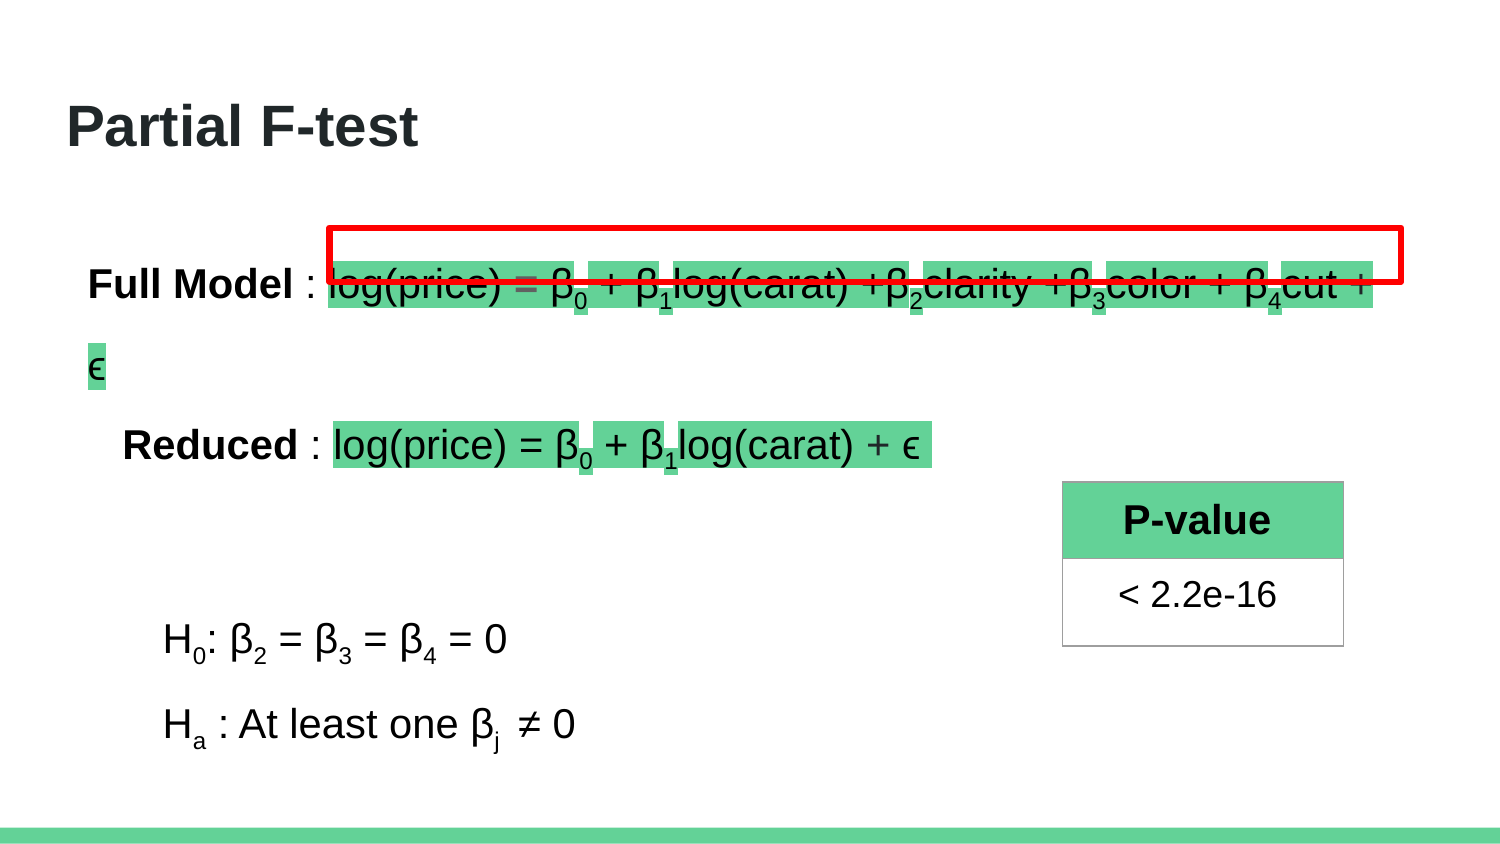

# Partial F-test
Full Model : log(price) = β0 + β1log(carat) +β2clarity +β3color + β4cut + ϵ
   Reduced : log(price) = β0 + β1log(carat) + ϵ

H0: β2 = β3 = β4 = 0
Ha : At least one βj  ≠ 0

| P-value |
| --- |
| < 2.2e-16 |